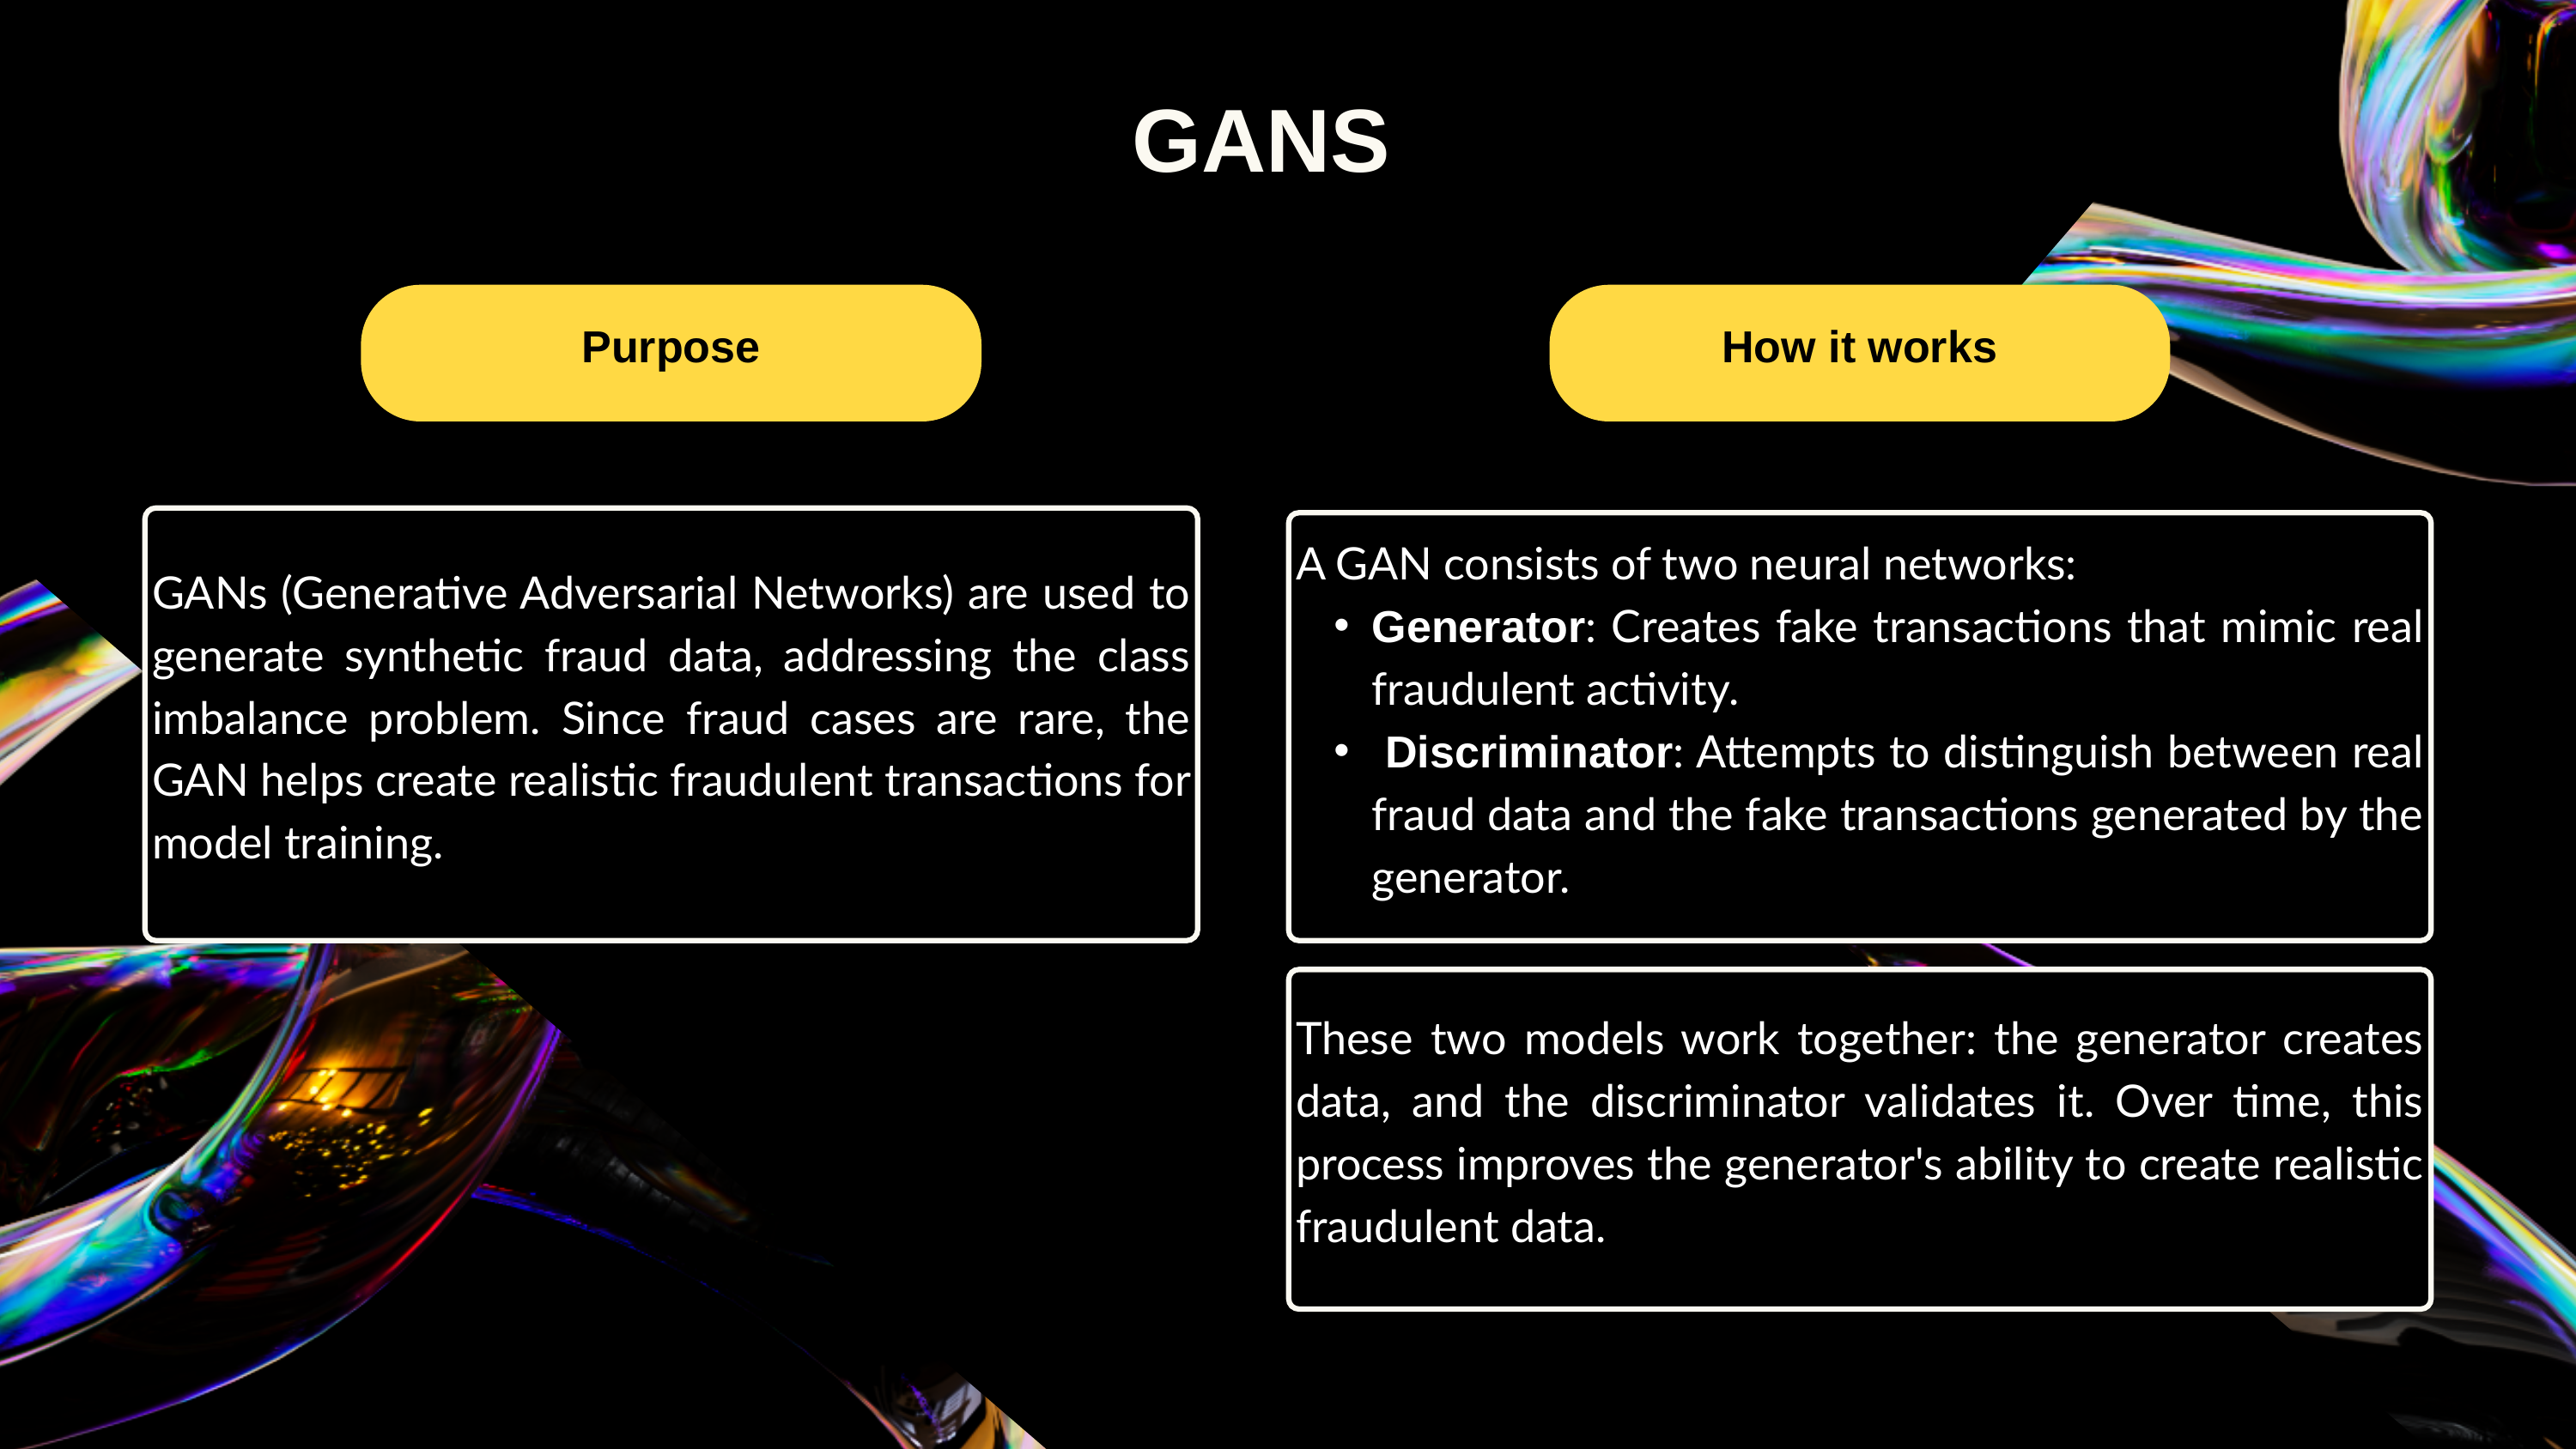

GANS

Purpose

How it works

GANs (Generative Adversarial Networks) are used to generate synthetic fraud data, addressing the class imbalance problem. Since fraud cases are rare, the GAN helps create realistic fraudulent transactions for model training.

A GAN consists of two neural networks:
Generator: Creates fake transactions that mimic real fraudulent activity.
 Discriminator: Attempts to distinguish between real fraud data and the fake transactions generated by the generator.

These two models work together: the generator creates data, and the discriminator validates it. Over time, this process improves the generator's ability to create realistic fraudulent data.